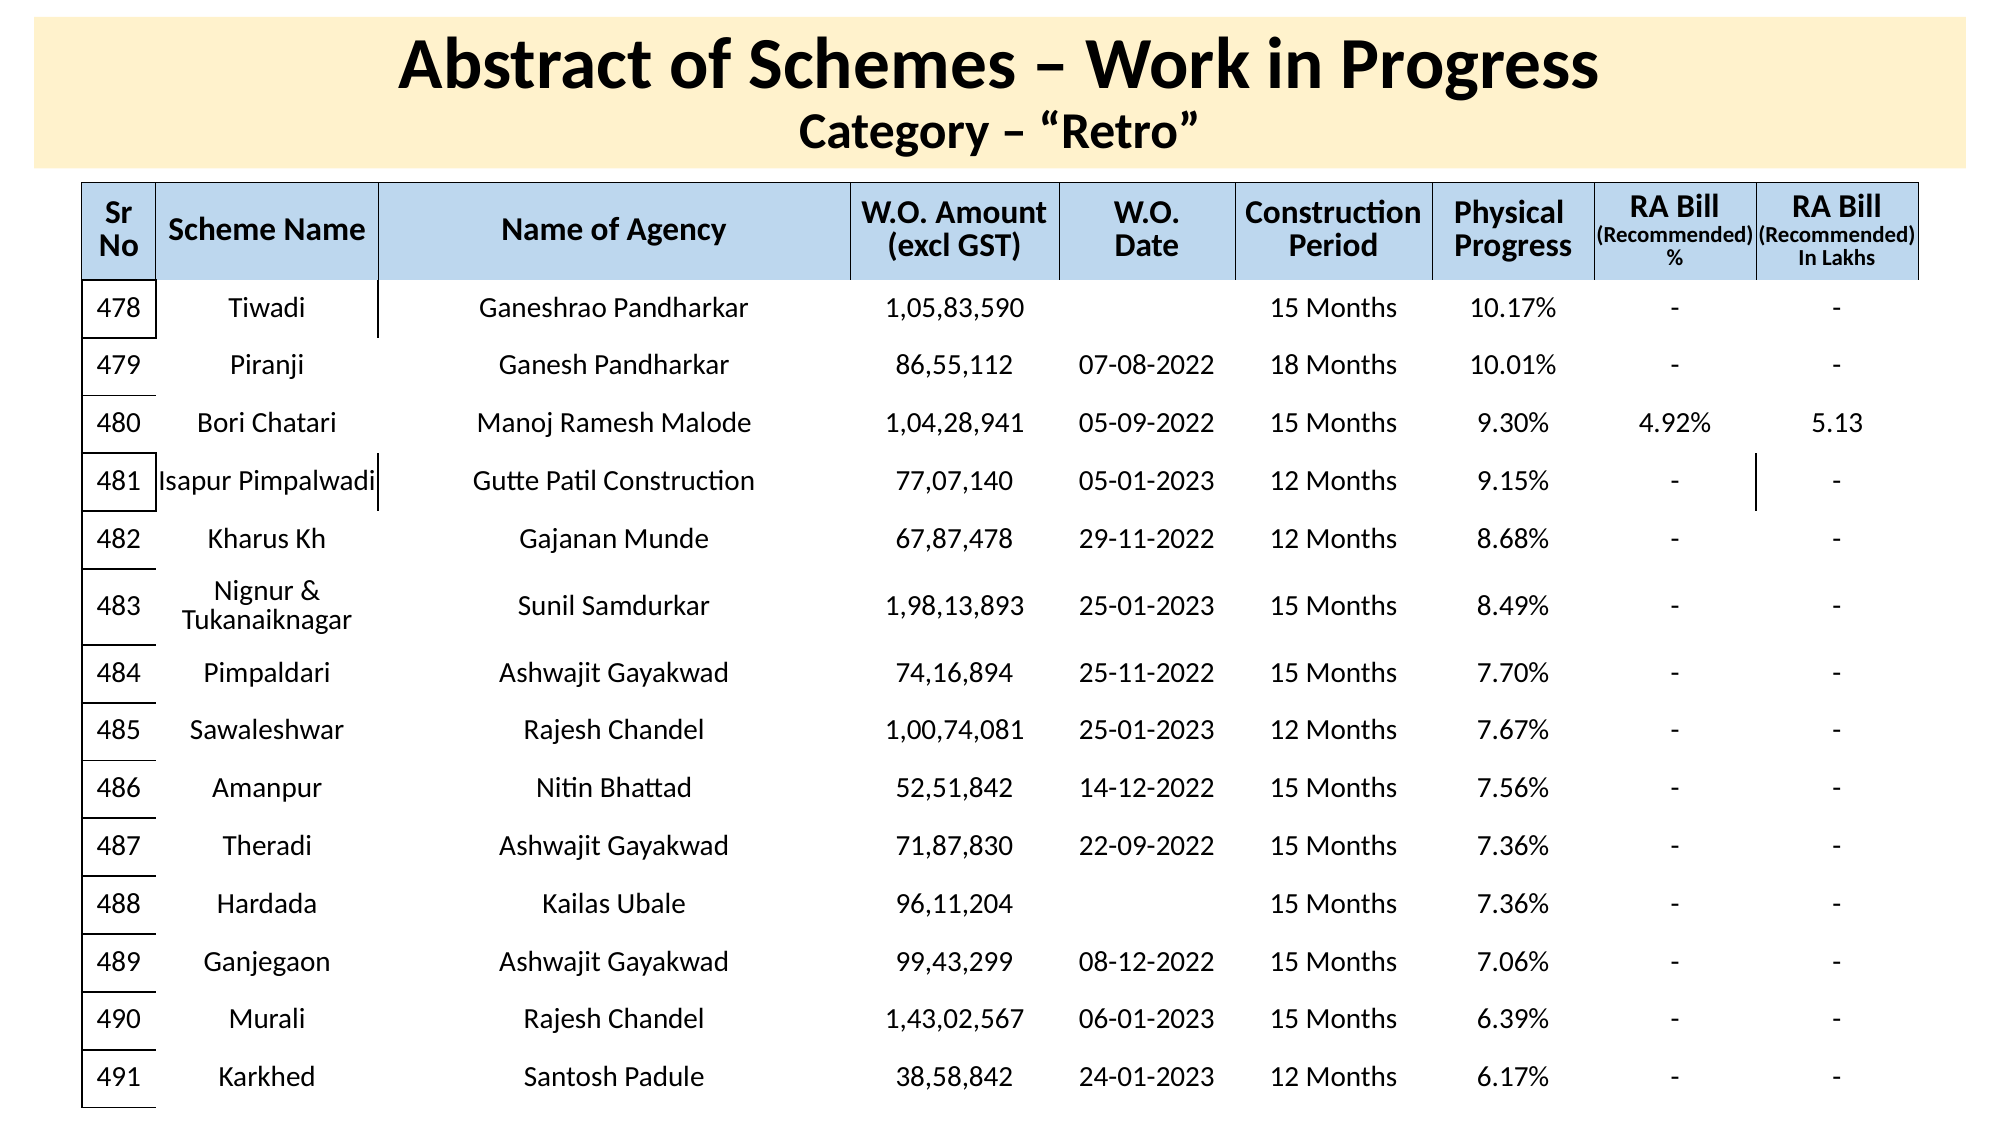

# Abstract of Schemes – Work in Progress Category – “Retro”
| Sr No | Scheme Name | Name of Agency | W.O. Amount (excl GST) | W.O. Date | Construction Period | Physical Progress | RA Bill (Recommended) % | RA Bill (Recommended) In Lakhs |
| --- | --- | --- | --- | --- | --- | --- | --- | --- |
| 478 | Tiwadi | Ganeshrao Pandharkar | 1,05,83,590 |  | 15 Months | 10.17% | - | - |
| --- | --- | --- | --- | --- | --- | --- | --- | --- |
| 479 | Piranji | Ganesh Pandharkar | 86,55,112 | 07-08-2022 | 18 Months | 10.01% | - | - |
| 480 | Bori Chatari | Manoj Ramesh Malode | 1,04,28,941 | 05-09-2022 | 15 Months | 9.30% | 4.92% | 5.13 |
| 481 | Isapur Pimpalwadi | Gutte Patil Construction | 77,07,140 | 05-01-2023 | 12 Months | 9.15% | - | - |
| 482 | Kharus Kh | Gajanan Munde | 67,87,478 | 29-11-2022 | 12 Months | 8.68% | - | - |
| 483 | Nignur & Tukanaiknagar | Sunil Samdurkar | 1,98,13,893 | 25-01-2023 | 15 Months | 8.49% | - | - |
| 484 | Pimpaldari | Ashwajit Gayakwad | 74,16,894 | 25-11-2022 | 15 Months | 7.70% | - | - |
| 485 | Sawaleshwar | Rajesh Chandel | 1,00,74,081 | 25-01-2023 | 12 Months | 7.67% | - | - |
| 486 | Amanpur | Nitin Bhattad | 52,51,842 | 14-12-2022 | 15 Months | 7.56% | - | - |
| 487 | Theradi | Ashwajit Gayakwad | 71,87,830 | 22-09-2022 | 15 Months | 7.36% | - | - |
| 488 | Hardada | Kailas Ubale | 96,11,204 |  | 15 Months | 7.36% | - | - |
| 489 | Ganjegaon | Ashwajit Gayakwad | 99,43,299 | 08-12-2022 | 15 Months | 7.06% | - | - |
| 490 | Murali | Rajesh Chandel | 1,43,02,567 | 06-01-2023 | 15 Months | 6.39% | - | - |
| 491 | Karkhed | Santosh Padule | 38,58,842 | 24-01-2023 | 12 Months | 6.17% | - | - |